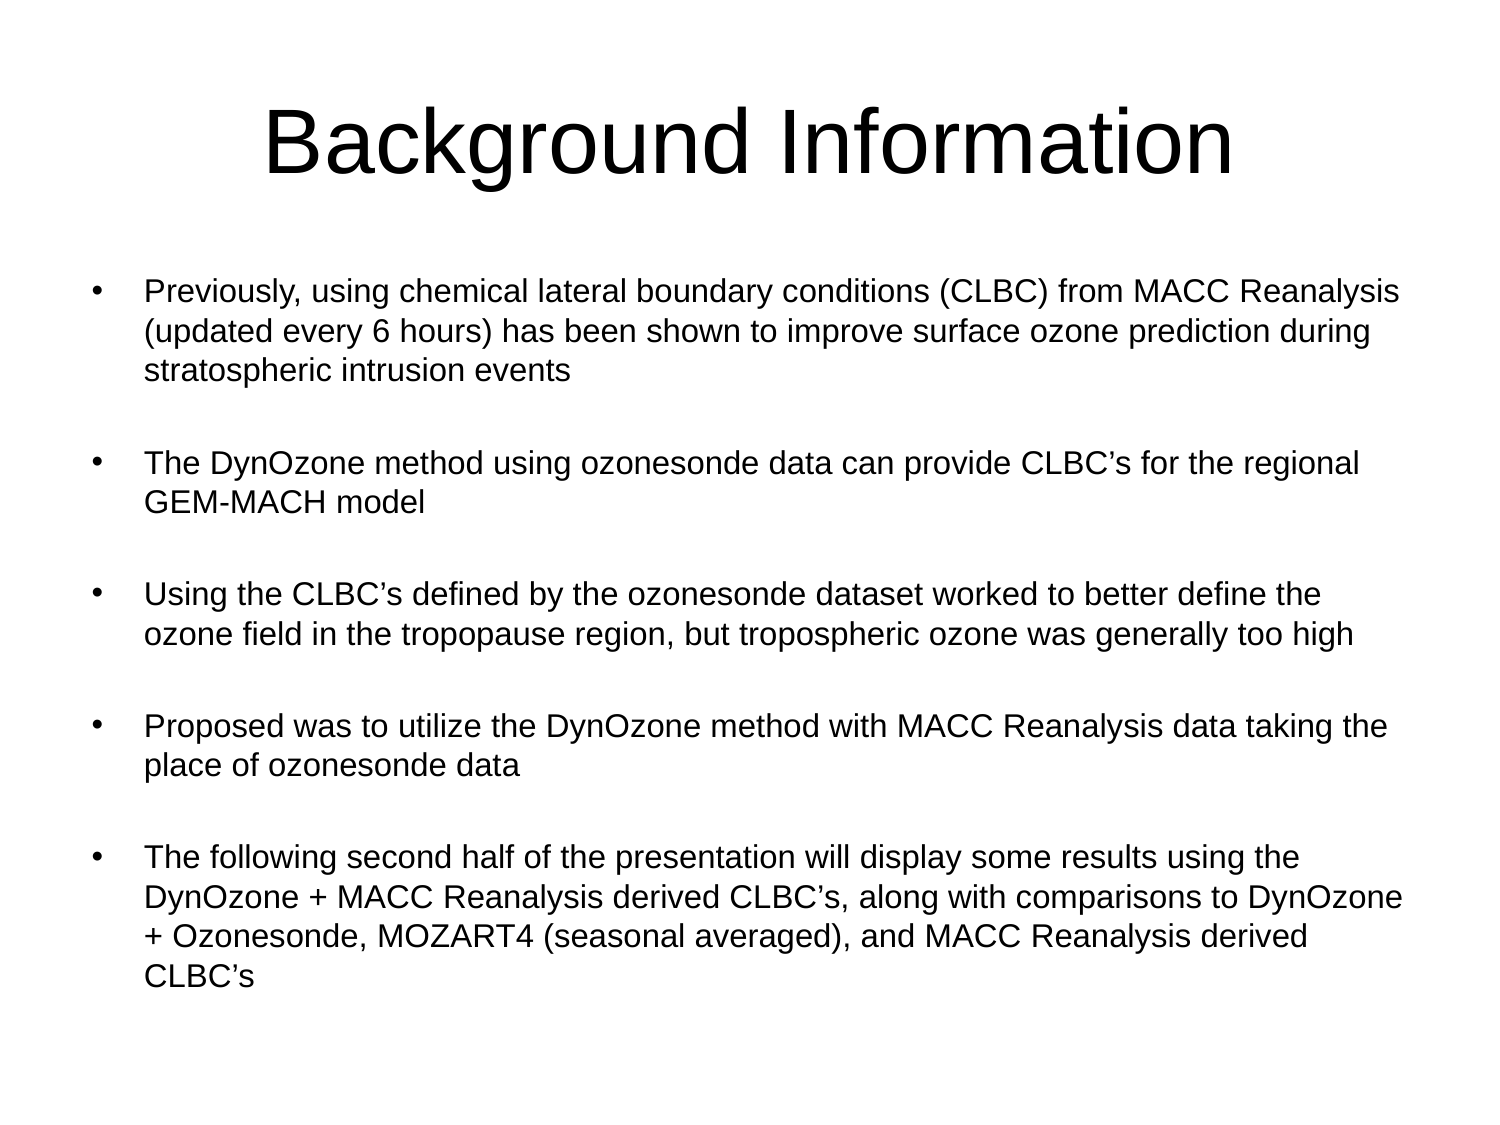

# Background Information
Previously, using chemical lateral boundary conditions (CLBC) from MACC Reanalysis (updated every 6 hours) has been shown to improve surface ozone prediction during stratospheric intrusion events

The DynOzone method using ozonesonde data can provide CLBC’s for the regional GEM-MACH model

Using the CLBC’s defined by the ozonesonde dataset worked to better define the ozone field in the tropopause region, but tropospheric ozone was generally too high

Proposed was to utilize the DynOzone method with MACC Reanalysis data taking the place of ozonesonde data

The following second half of the presentation will display some results using the DynOzone + MACC Reanalysis derived CLBC’s, along with comparisons to DynOzone + Ozonesonde, MOZART4 (seasonal averaged), and MACC Reanalysis derived CLBC’s